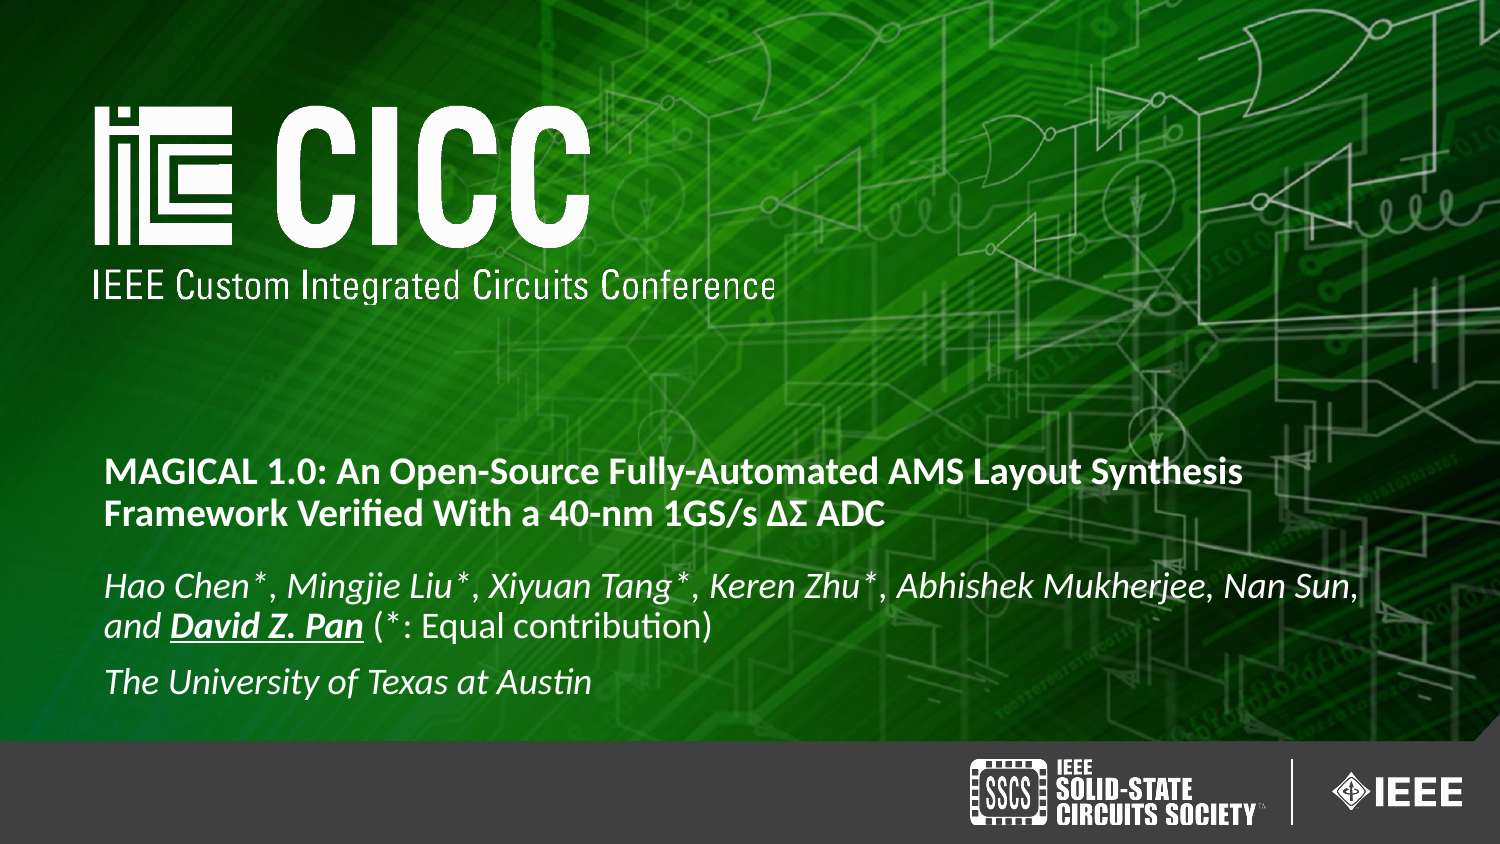

# MAGICAL 1.0: An Open-Source Fully-Automated AMS Layout Synthesis Framework Verified With a 40-nm 1GS/s ΔΣ ADC
Hao Chen*, Mingjie Liu*, Xiyuan Tang*, Keren Zhu*, Abhishek Mukherjee, Nan Sun, and David Z. Pan (*: Equal contribution)
The University of Texas at Austin